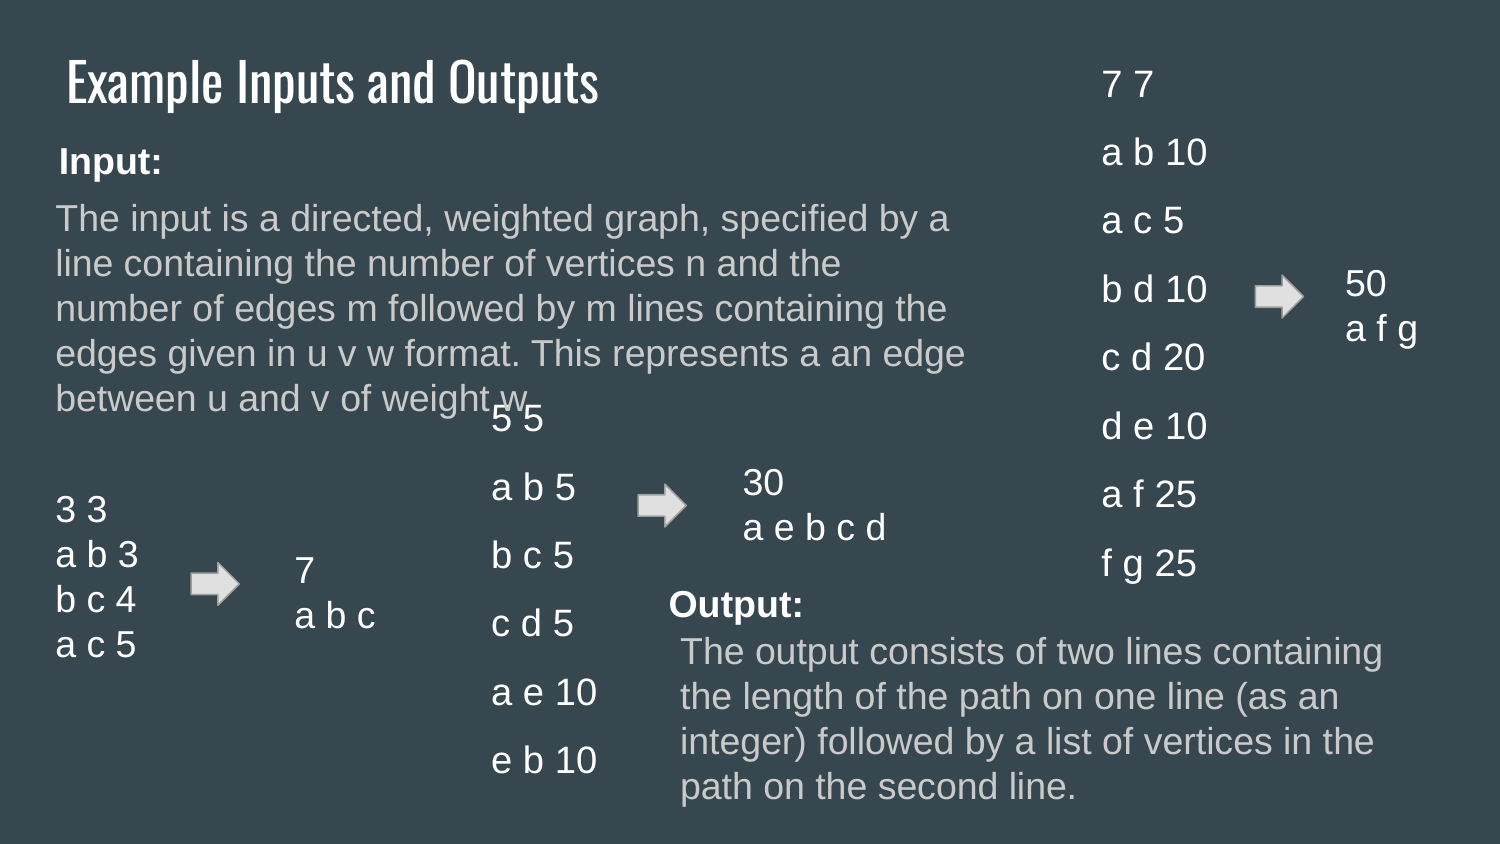

# Example Inputs and Outputs
7 7
a b 10
a c 5
b d 10
c d 20
d e 10
a f 25
f g 25

Input:
The input is a directed, weighted graph, specified by a line containing the number of vertices n and the number of edges m followed by m lines containing the edges given in u v w format. This represents a an edge between u and v of weight w

50
a f g

5 5
a b 5
b c 5
c d 5
a e 10
e b 10

30
a e b c d

3 3
a b 3
b c 4
a c 5

7
a b c

Output:
The output consists of two lines containing the length of the path on one line (as an integer) followed by a list of vertices in the path on the second line.